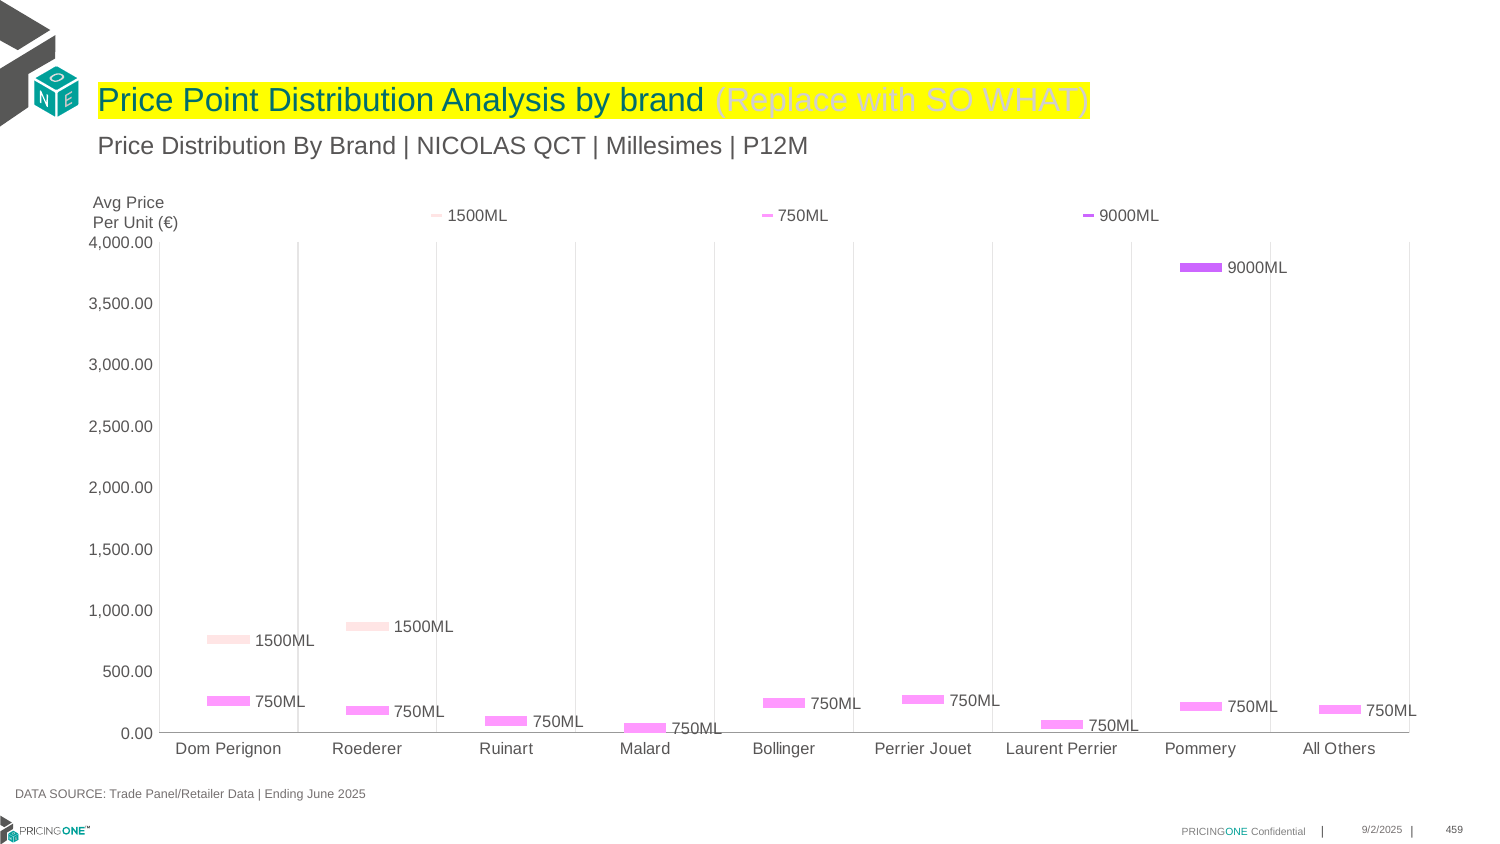

# Price Point Distribution Analysis by brand (Replace with SO WHAT)
Price Distribution By Brand | NICOLAS QCT | Millesimes | P12M

### Chart

| Category | 1500ML | 750ML | 9000ML |
|---|---|---|---|
| Dom Perignon | 758.3333 | 259.2886 | None |
| Roederer | 866.1333 | 179.8943 | None |
| Ruinart | None | 95.6722 | None |
| Malard | None | 37.6317 | None |
| Bollinger | None | 242.3265 | None |
| Perrier Jouet | None | 269.1622 | None |
| Laurent Perrier | None | 65.087 | None |
| Pommery | None | 213.3125 | 3790.0 |
| All Others | None | 187.8571 | None |
Avg Price
Per Unit (€)
DATA SOURCE: Trade Panel/Retailer Data | Ending June 2025
9/2/2025
459